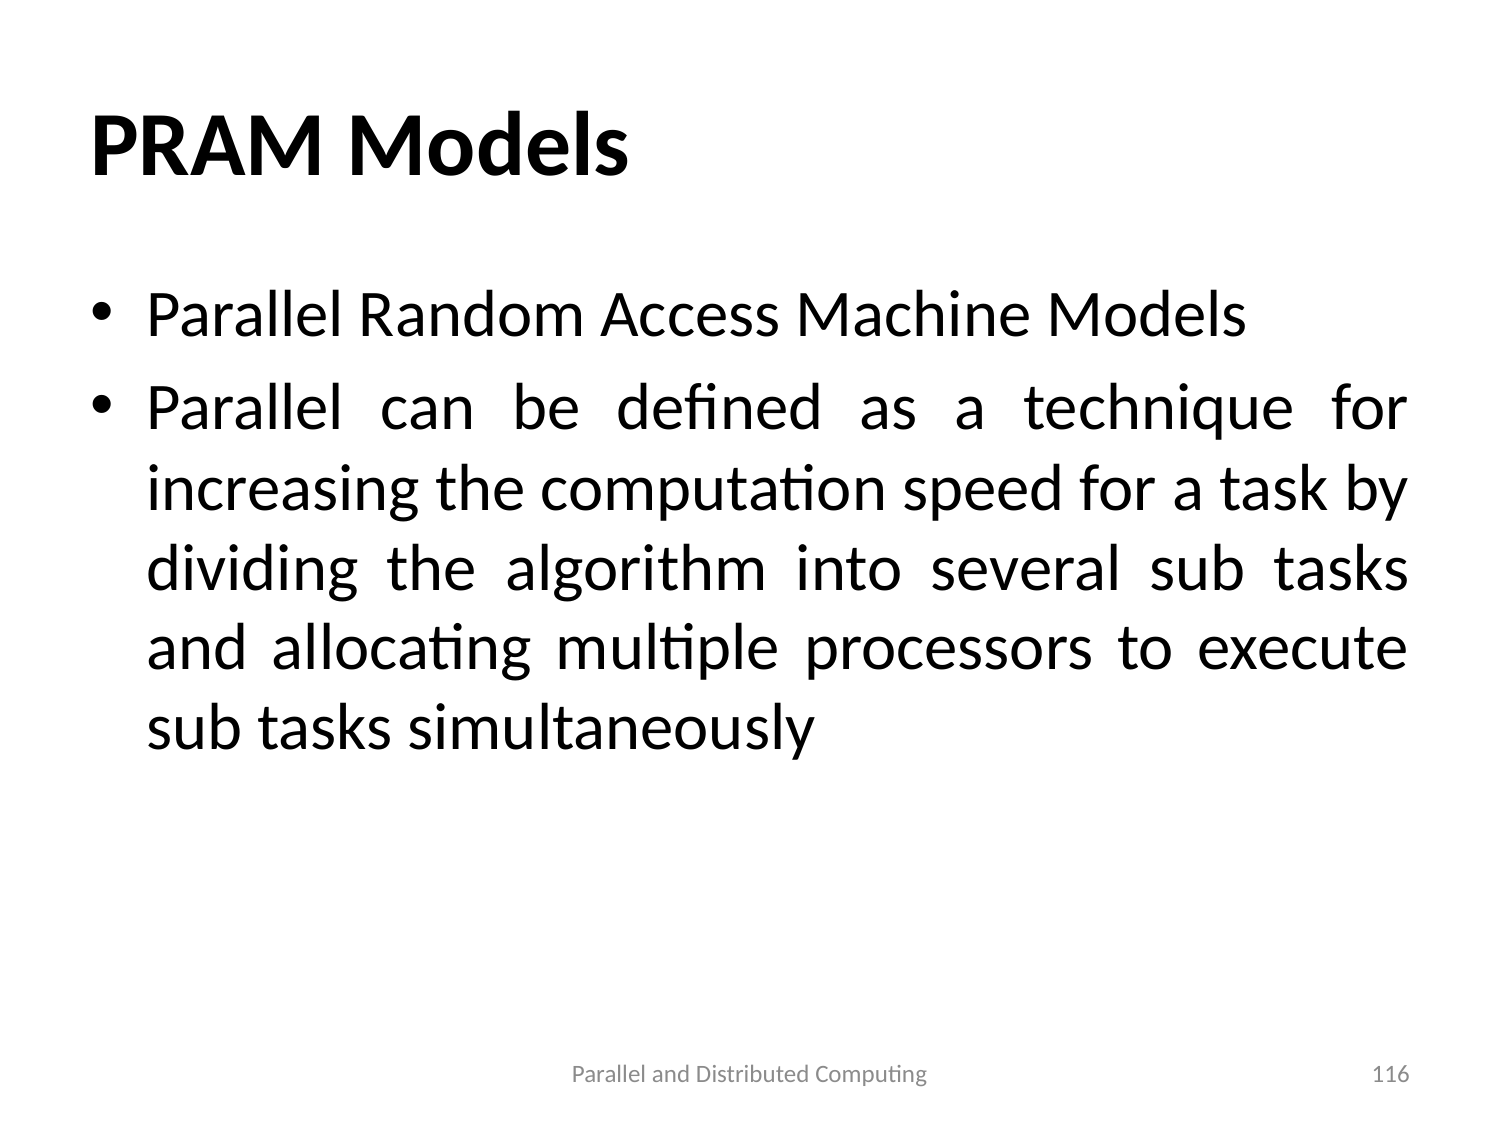

# PRAM Models
Parallel Random Access Machine Models
Parallel can be defined as a technique for increasing the computation speed for a task by dividing the algorithm into several sub tasks and allocating multiple processors to execute sub tasks simultaneously

Parallel and Distributed Computing
116